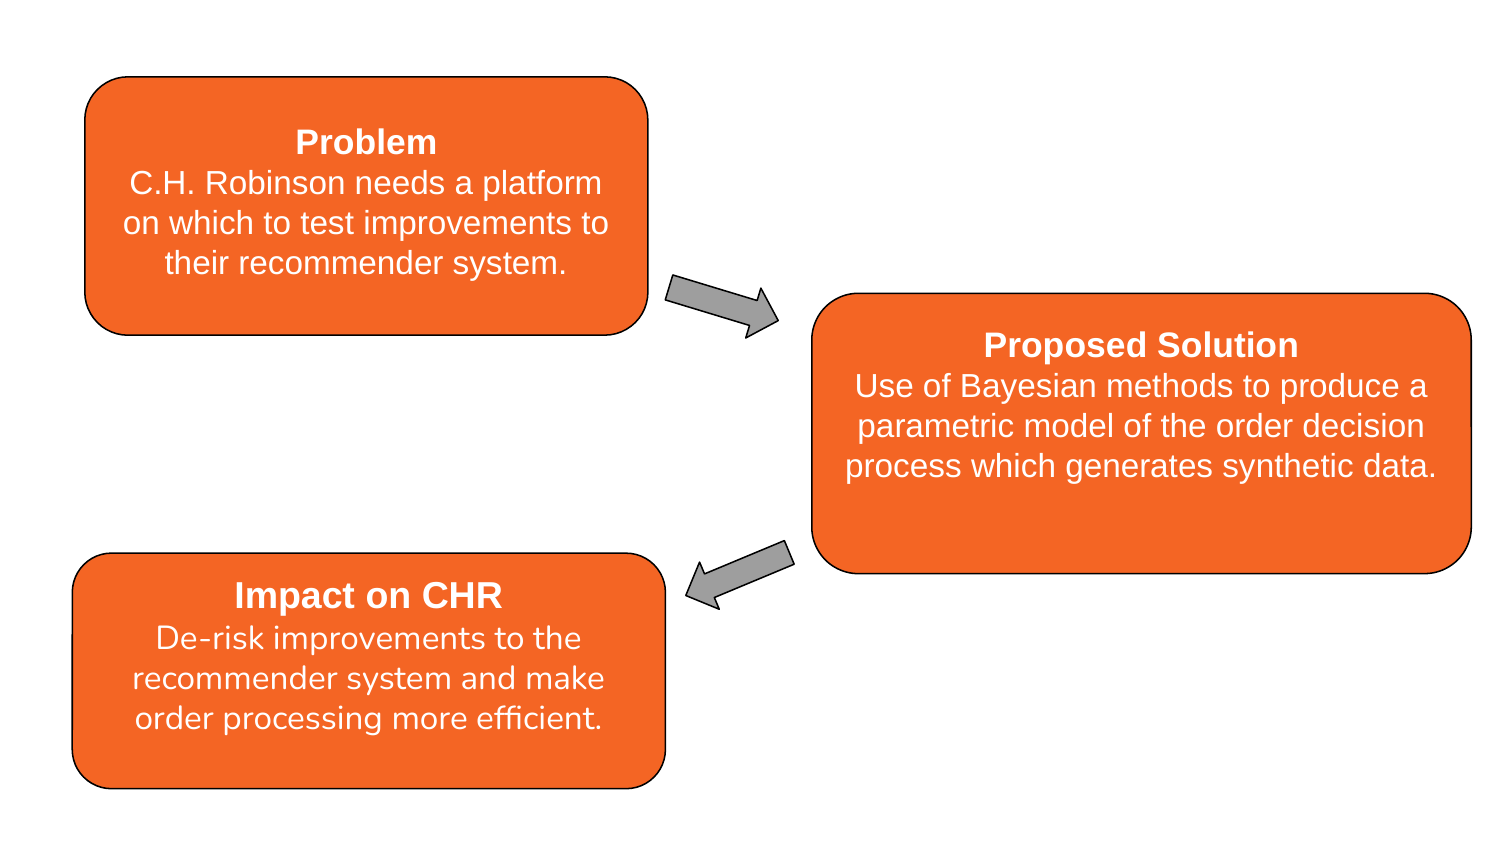

Problem
C.H. Robinson needs a platform on which to test improvements to their recommender system.

Proposed Solution
Use of Bayesian methods to produce a parametric model of the order decision process which generates synthetic data.

Impact on CHR
De-risk improvements to the recommender system and make order processing more efficient.